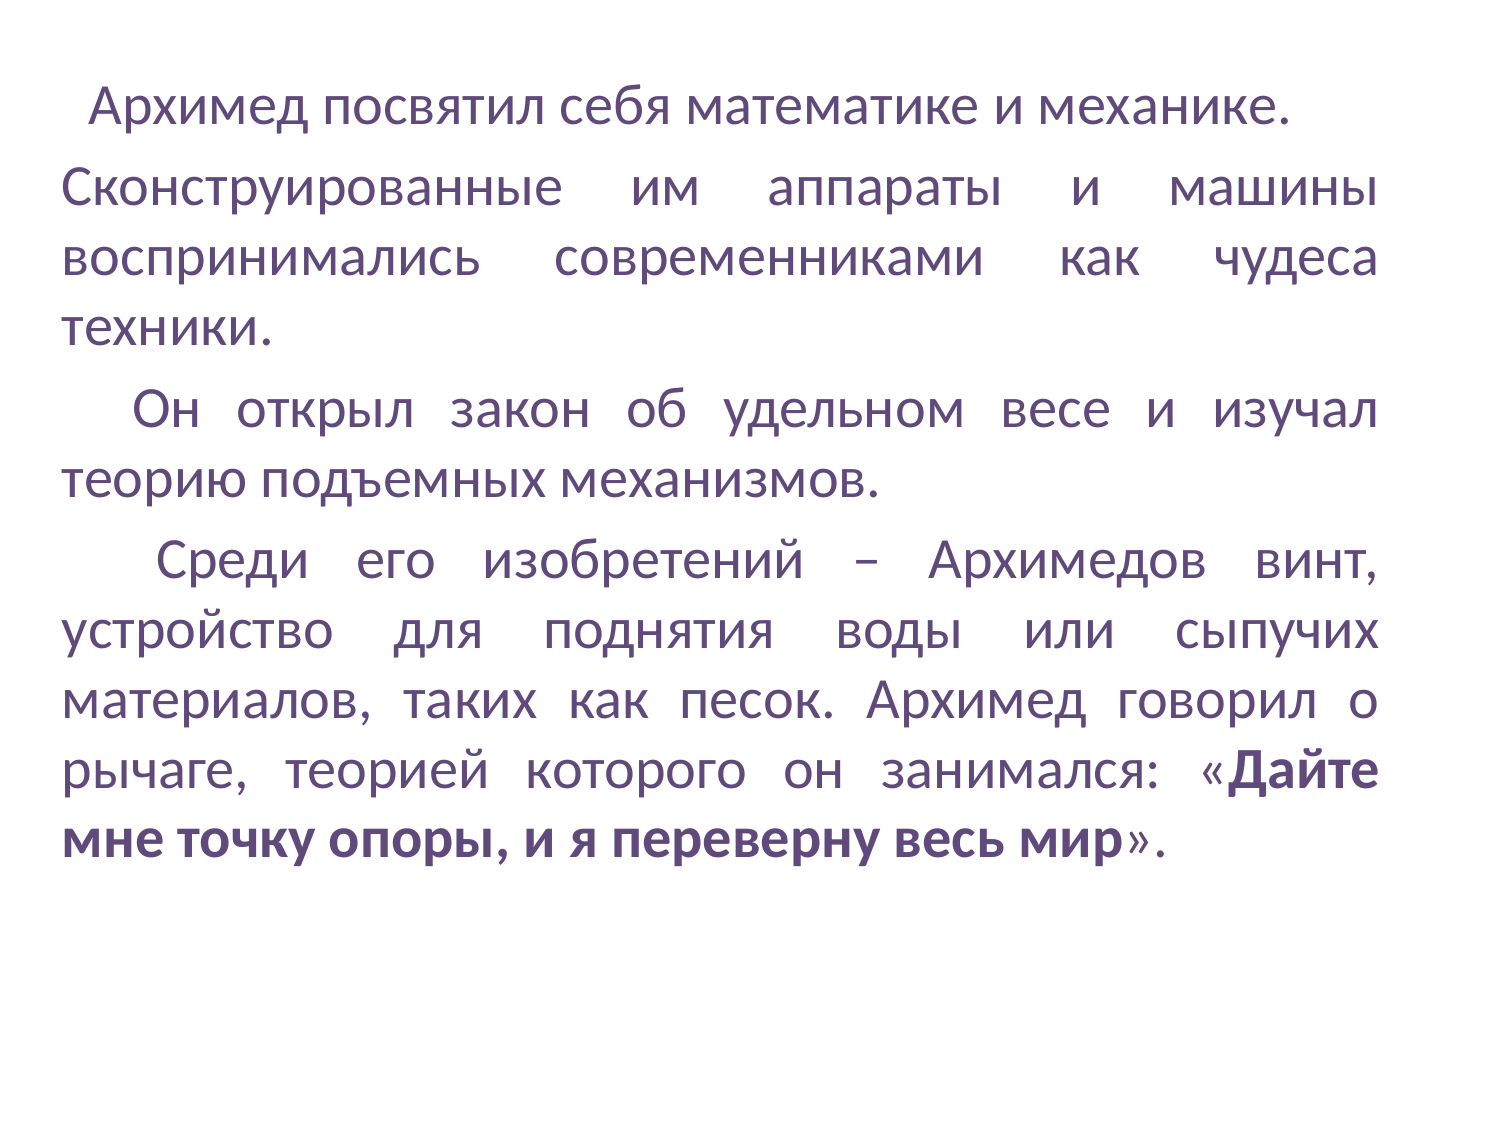

Архимед посвятил себя математике и механике.
Сконструированные им аппараты и машины воспринимались современниками как чудеса техники.
  Он открыл закон об удельном весе и изучал теорию подъемных механизмов.
  Среди его изобретений – Архимедов винт, устройство для поднятия воды или сыпучих материалов, таких как песок. Архимед говорил о рычаге, теорией которого он занимался: «Дайте мне точку опоры, и я переверну весь мир».